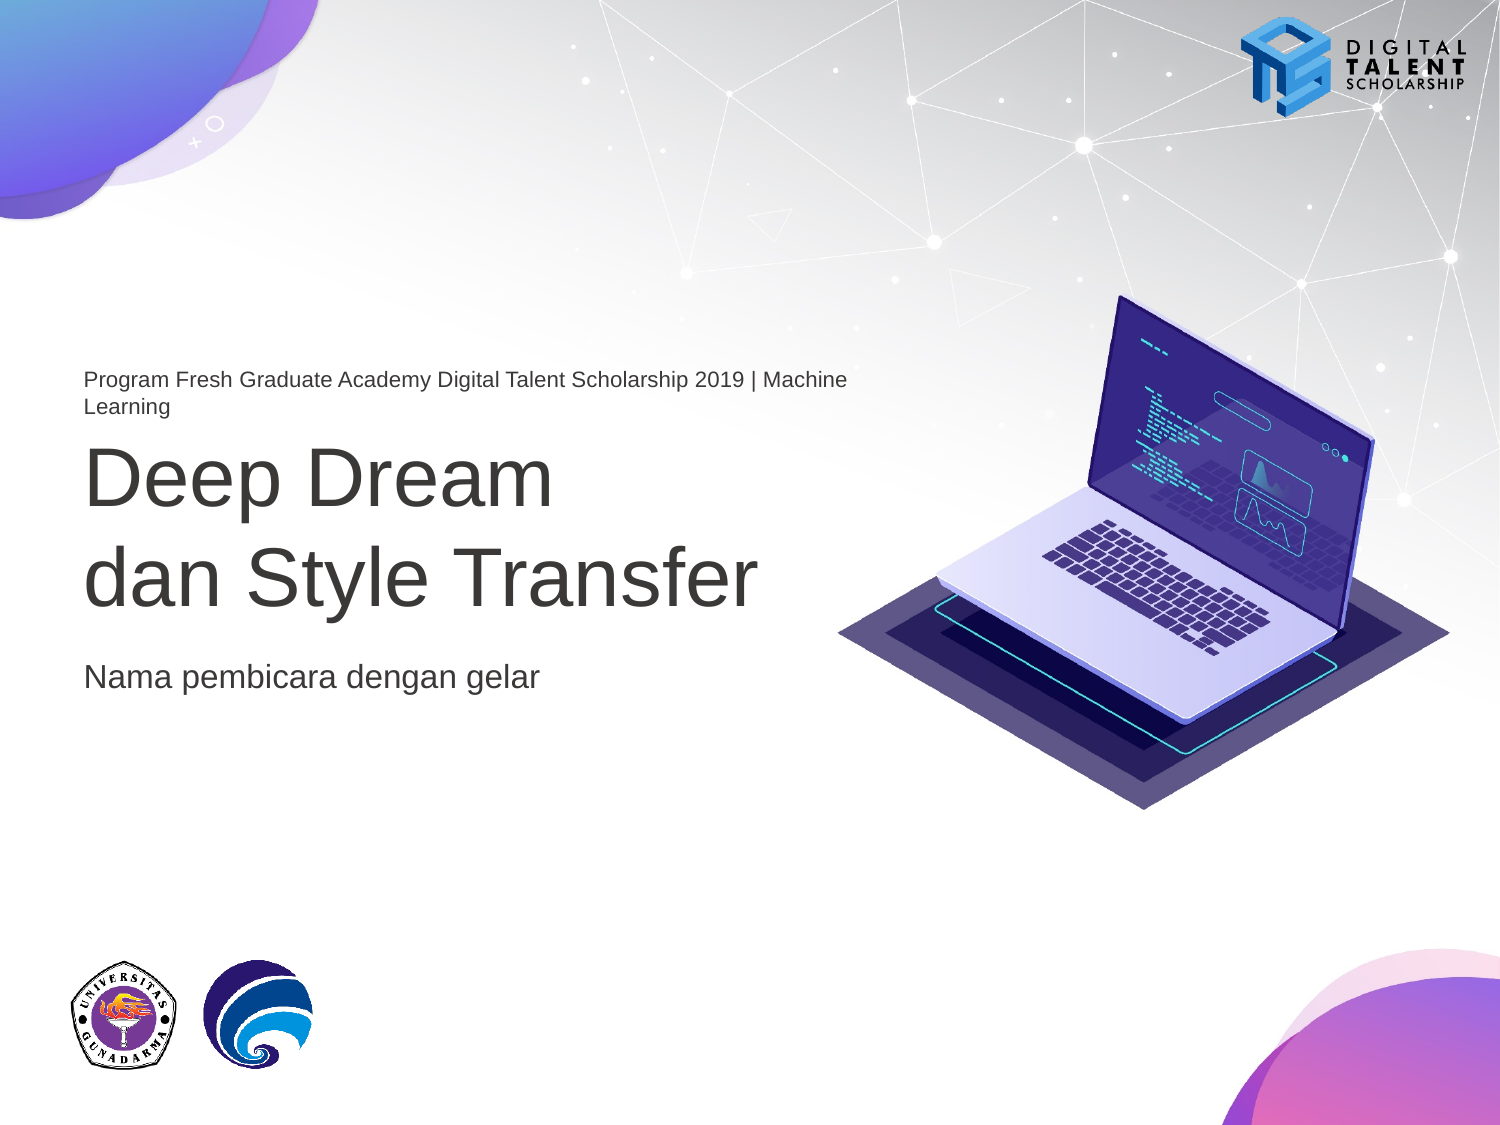

# Deep Dream dan Style Transfer
Nama pembicara dengan gelar